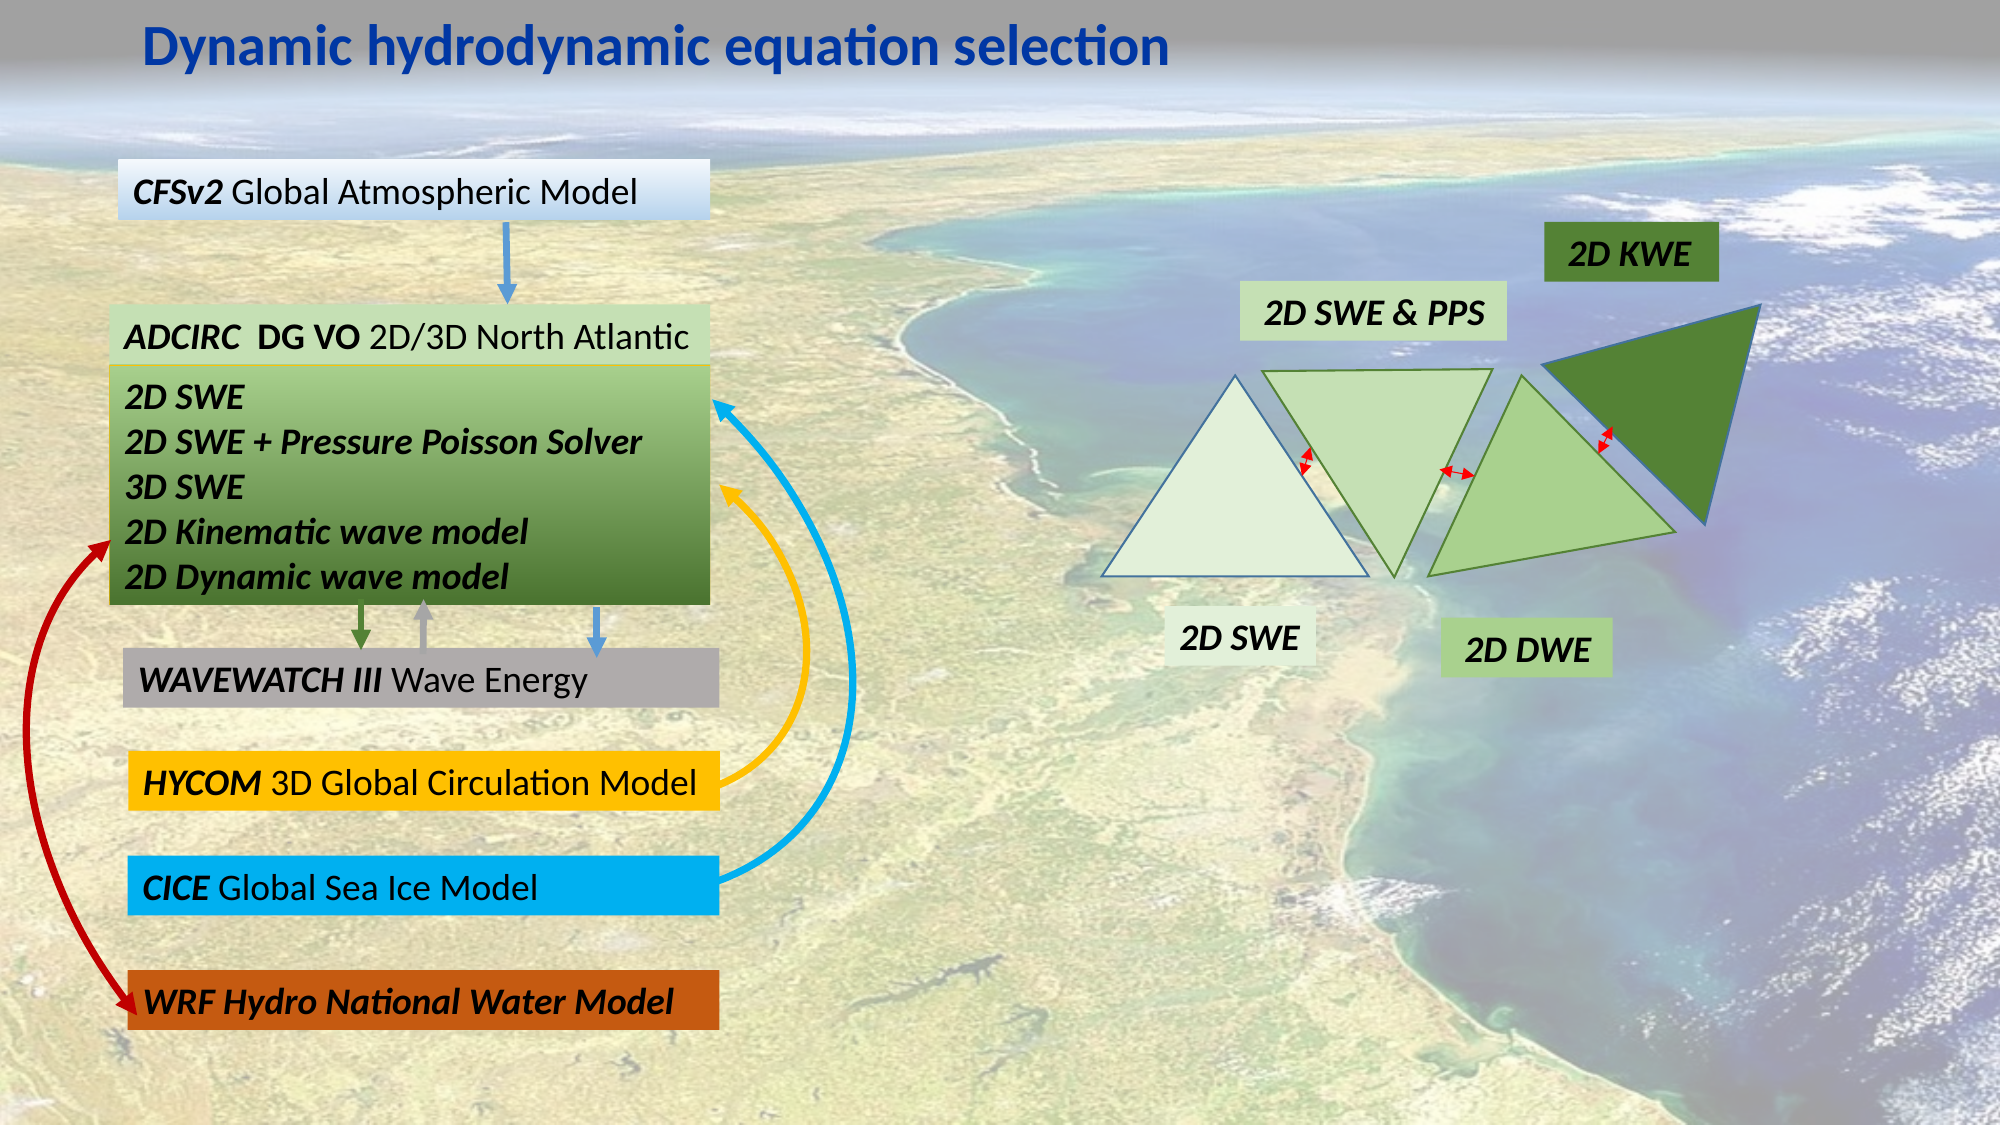

Dynamic hydrodynamic equation selection
CFSv2 Global Atmospheric Model

 2D KWE
 2D SWE & PPS

ADCIRC  DG VO 2D/3D North Atlantic

2D SWE
2D SWE + Pressure Poisson Solver
3D SWE
2D Kinematic wave model
2D Dynamic wave model

2D SWE
 2D DWE
WAVEWATCH III Wave Energy
HYCOM 3D Global Circulation Model
CICE Global Sea Ice Model
WRF Hydro National Water Model